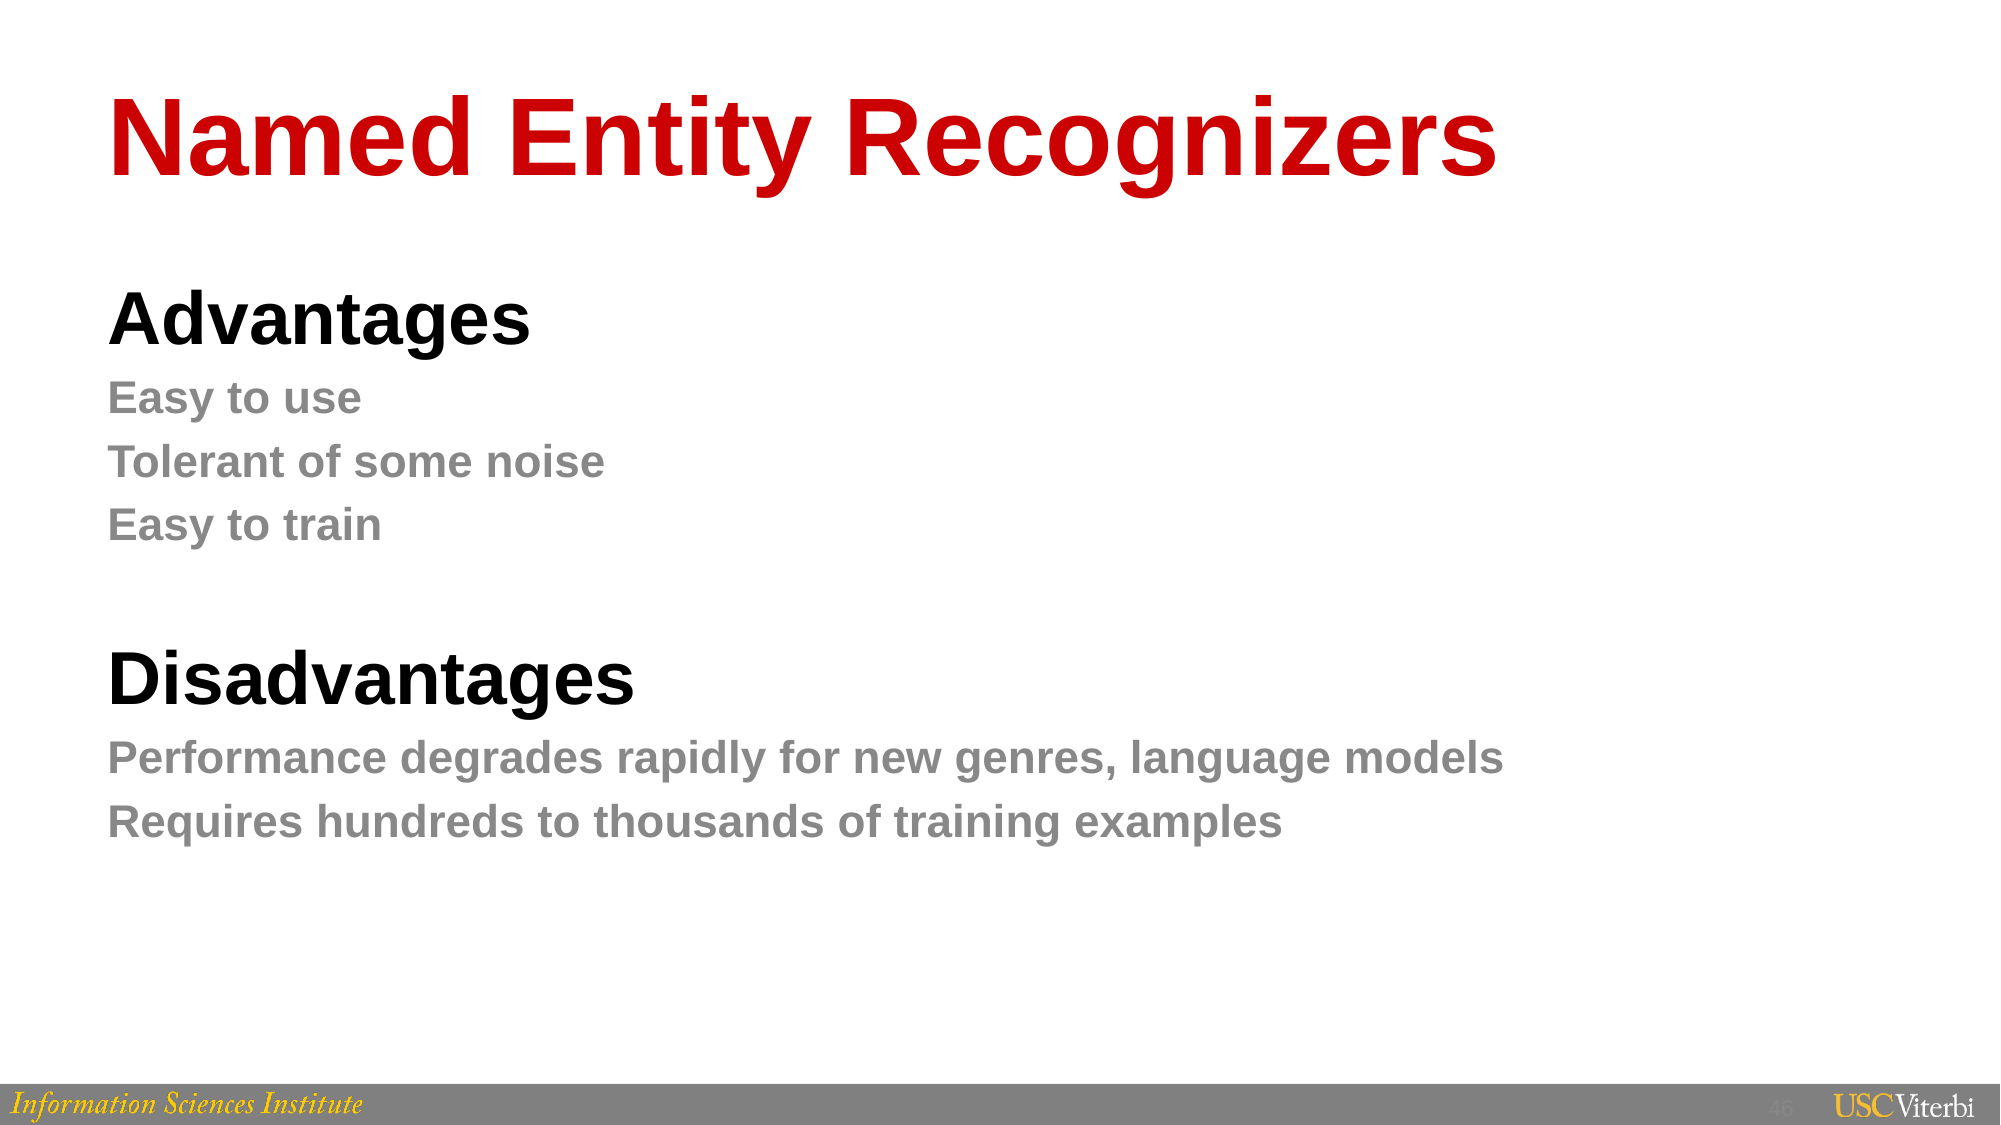

# Named Entity Recognizers
Advantages
Easy to use
Tolerant of some noise
Easy to train

Disadvantages
Performance degrades rapidly for new genres, language models
Requires hundreds to thousands of training examples
46